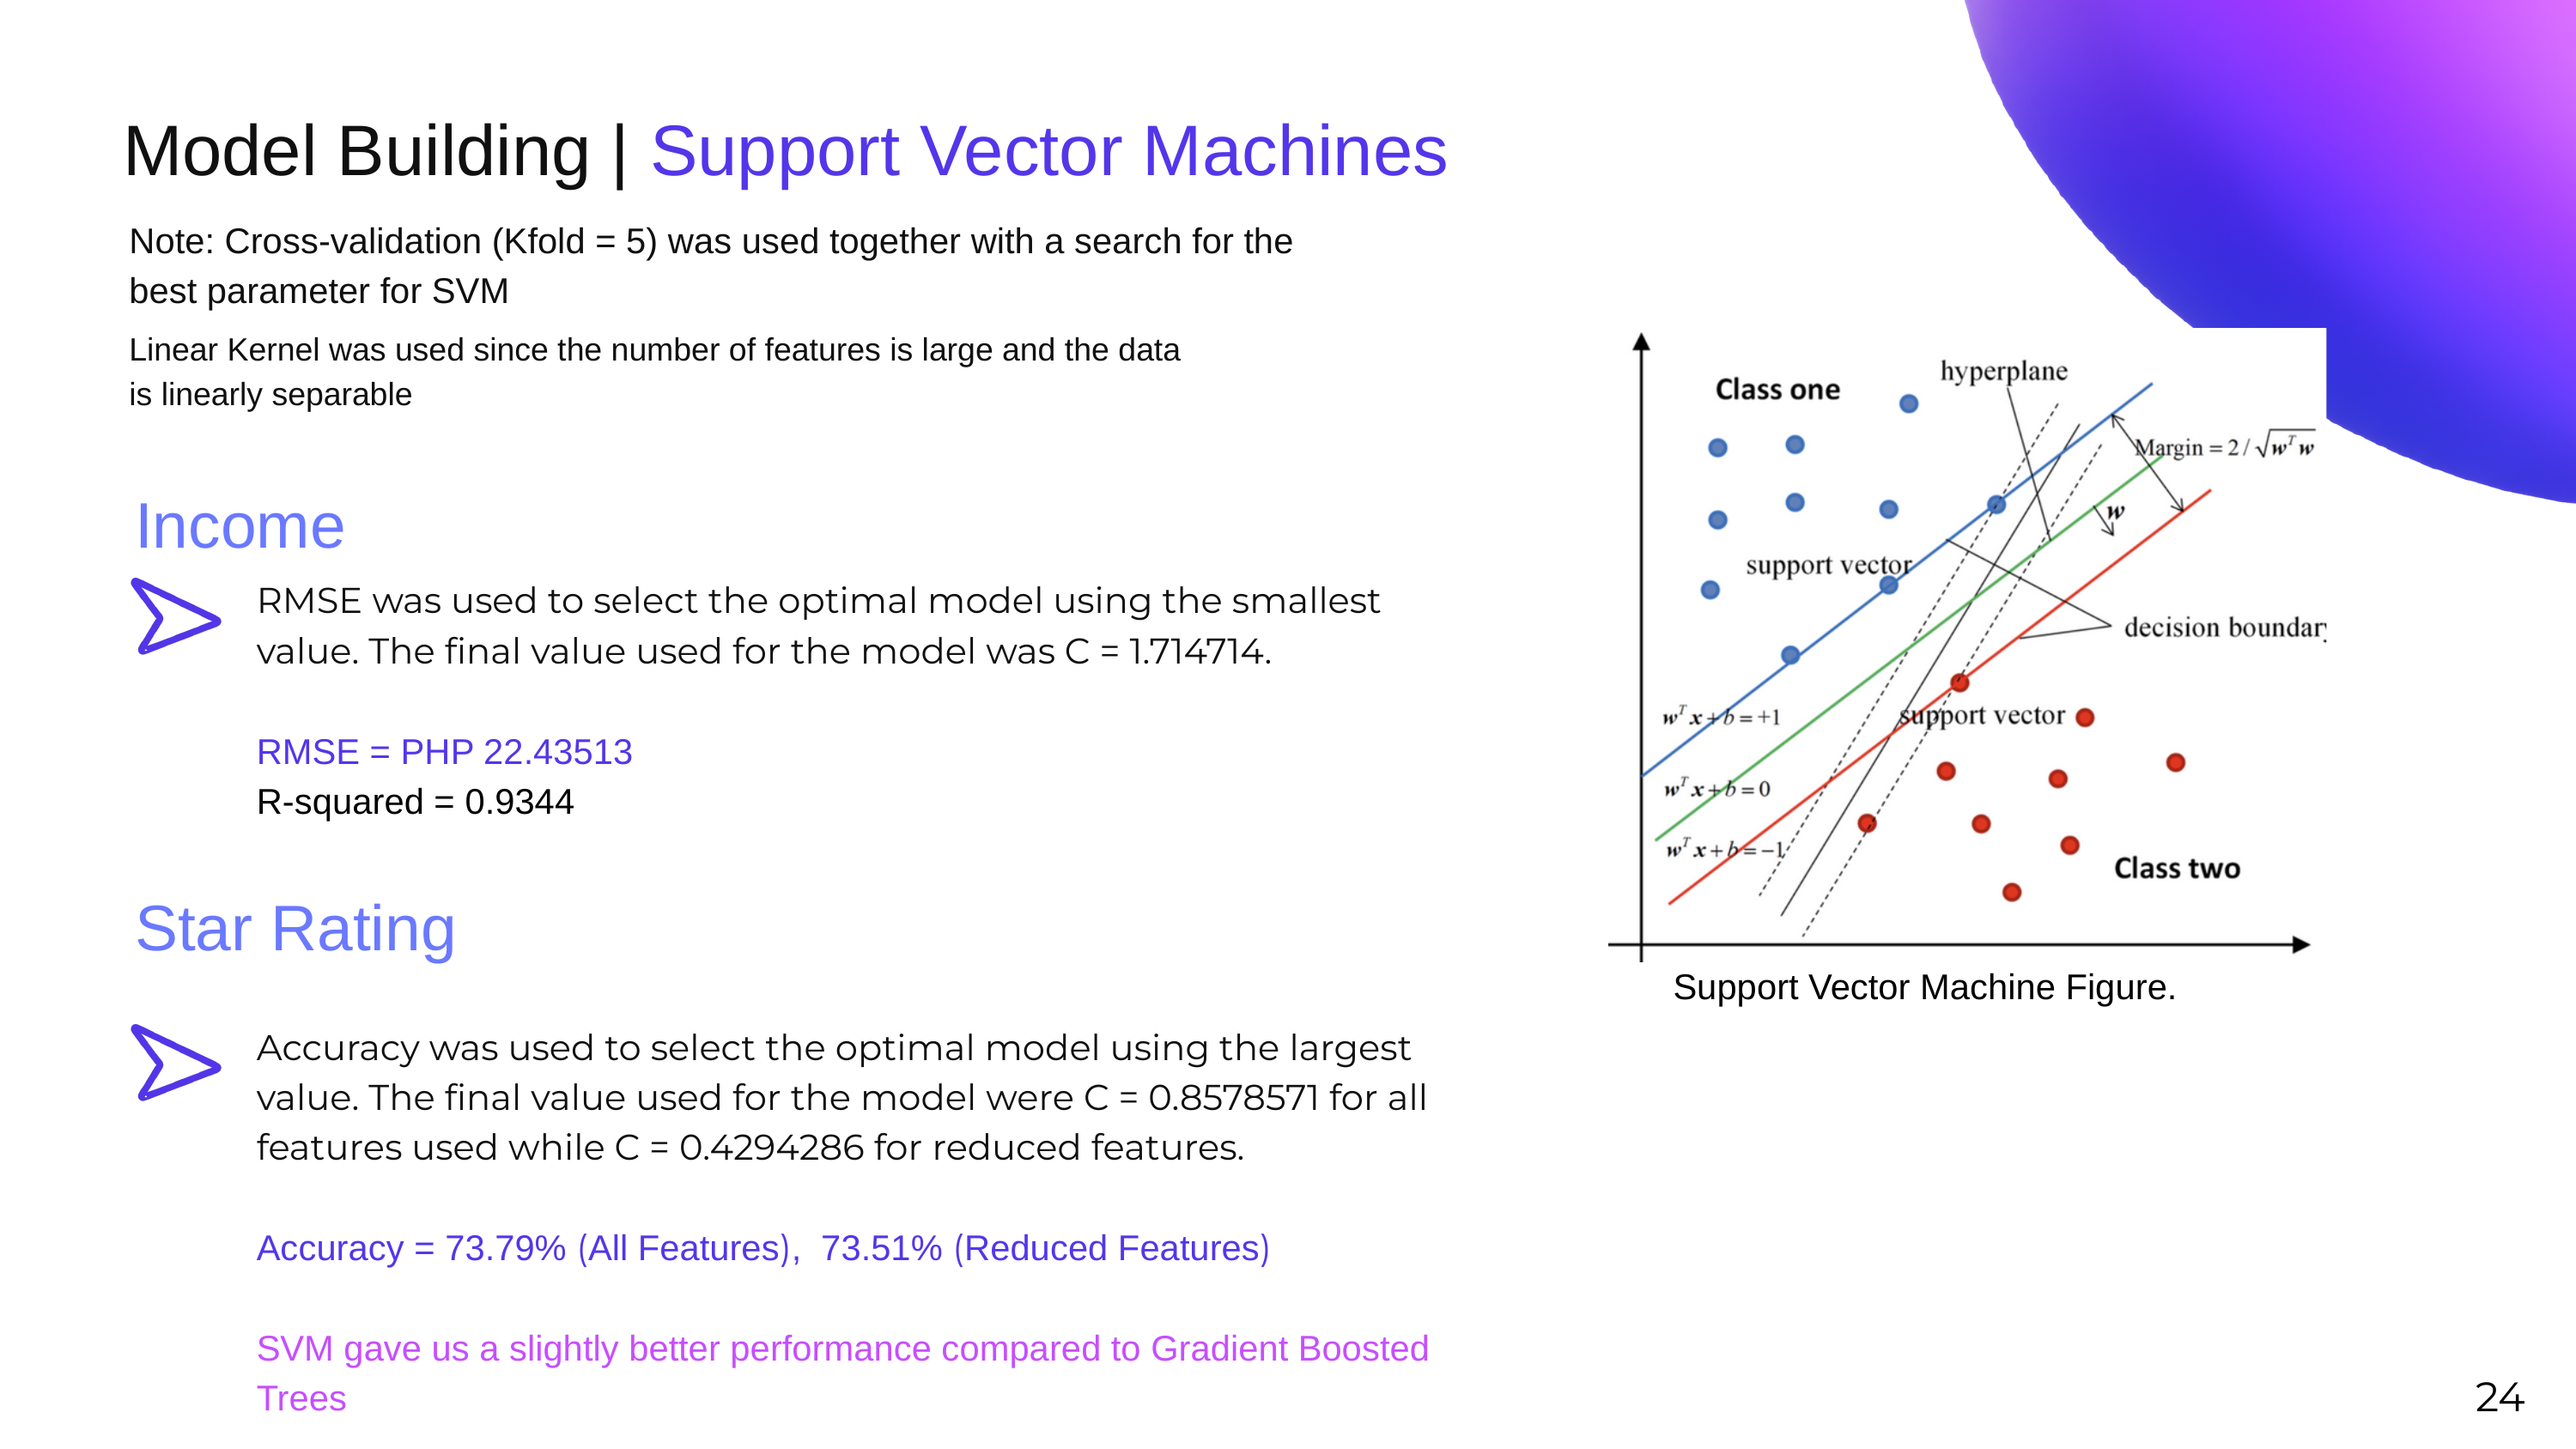

Model Building | Support Vector Machines
Note: Cross-validation (Kfold = 5) was used together with a search for the best parameter for SVM

Linear Kernel was used since the number of features is large and the data
is linearly separable

Income
RMSE was used to select the optimal model using the smallest value. The final value used for the model was C = 1.714714.

RMSE = PHP 22.43513
R-squared = 0.9344

Star Rating
Support Vector Machine Figure.
Accuracy was used to select the optimal model using the largest value. The final value used for the model were C = 0.8578571 for all features used while C = 0.4294286 for reduced features.

Accuracy = 73.79% (All Features),  73.51% (Reduced Features)

SVM gave us a slightly better performance compared to Gradient Boosted Trees

24